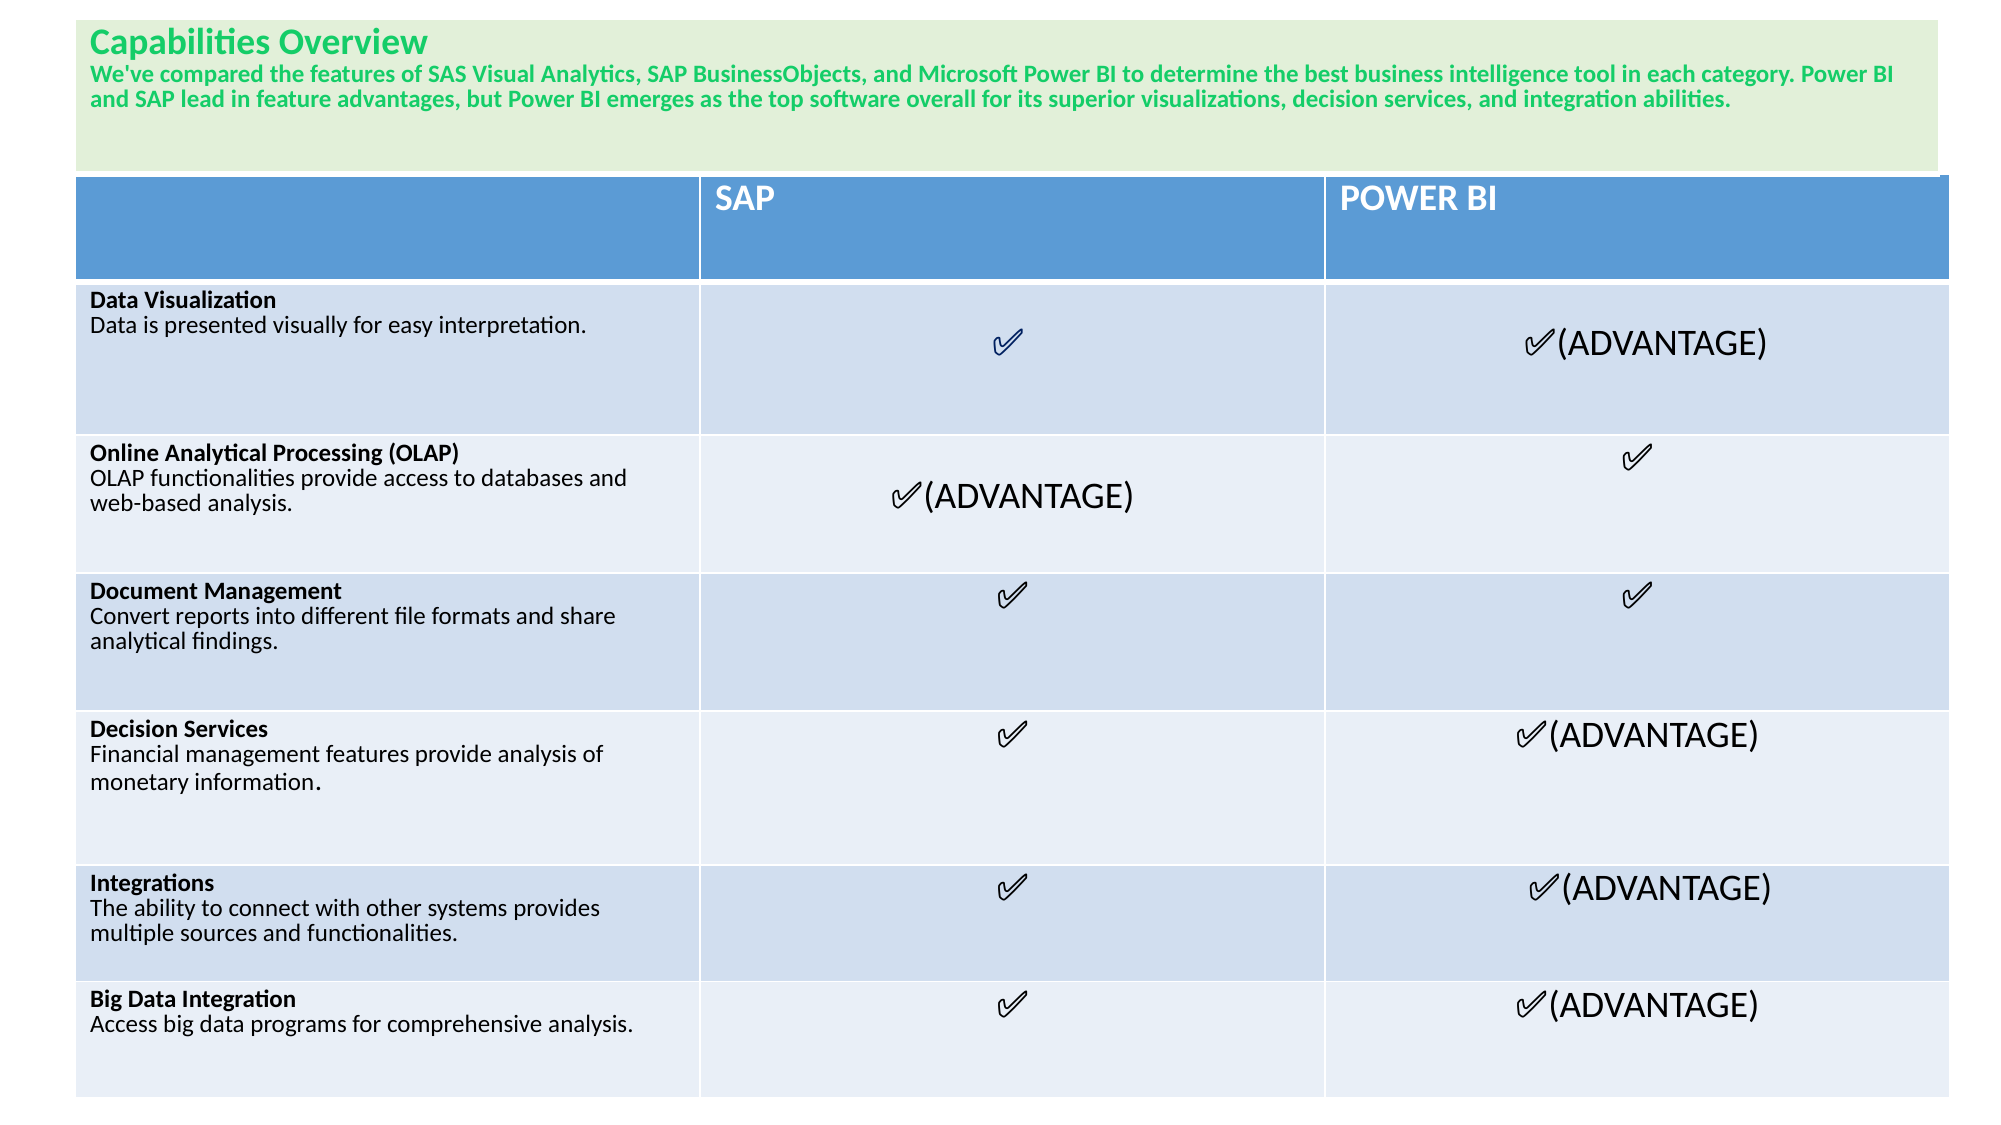

| Capabilities Overview We've compared the features of SAS Visual Analytics, SAP BusinessObjects, and Microsoft Power BI to determine the best business intelligence tool in each category. Power BI and SAP lead in feature advantages, but Power BI emerges as the top software overall for its superior visualizations, decision services, and integration abilities. |
| --- |
|  | SAP | POWER BI |
| --- | --- | --- |
| Data Visualization Data is presented visually for easy interpretation. | ✅ | ✅(ADVANTAGE) |
| Online Analytical Processing (OLAP) OLAP functionalities provide access to databases and web-based analysis. | ✅(ADVANTAGE) | ✅ |
| Document Management Convert reports into different file formats and share analytical findings. | ✅ | ✅ |
| Decision Services Financial management features provide analysis of monetary information. | ✅ | ✅(ADVANTAGE) |
| Integrations The ability to connect with other systems provides multiple sources and functionalities. | ✅ | ✅(ADVANTAGE) |
| Big Data Integration Access big data programs for comprehensive analysis. | ✅ | ✅(ADVANTAGE) |